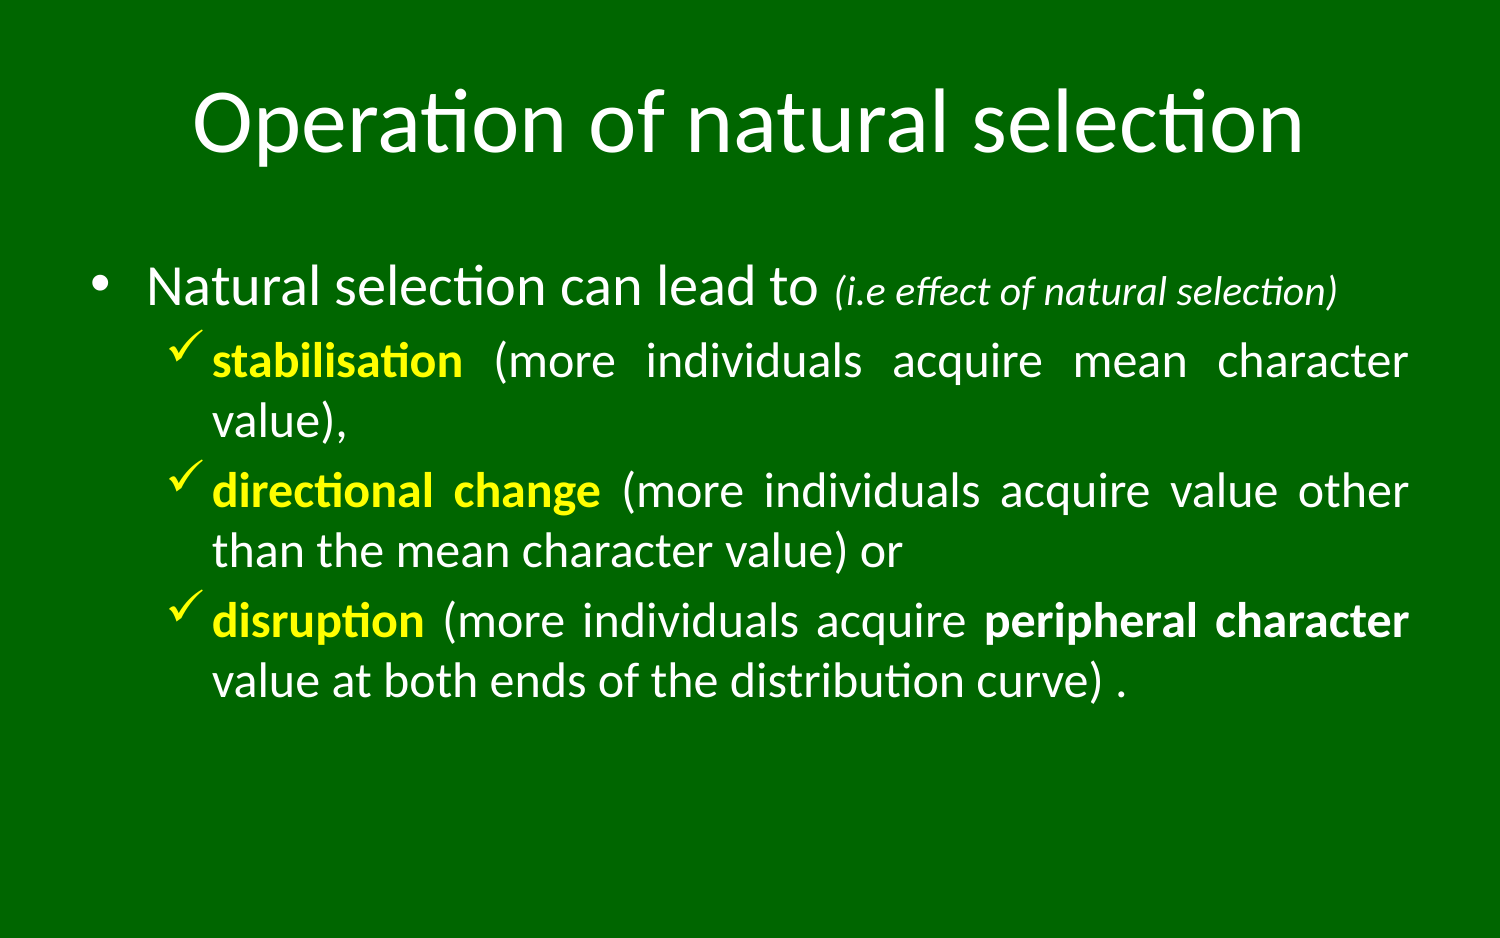

# Operation of natural selection
Natural selection can lead to (i.e effect of natural selection)
stabilisation (more individuals acquire mean character value),
directional change (more individuals acquire value other than the mean character value) or
disruption (more individuals acquire peripheral character value at both ends of the distribution curve) .